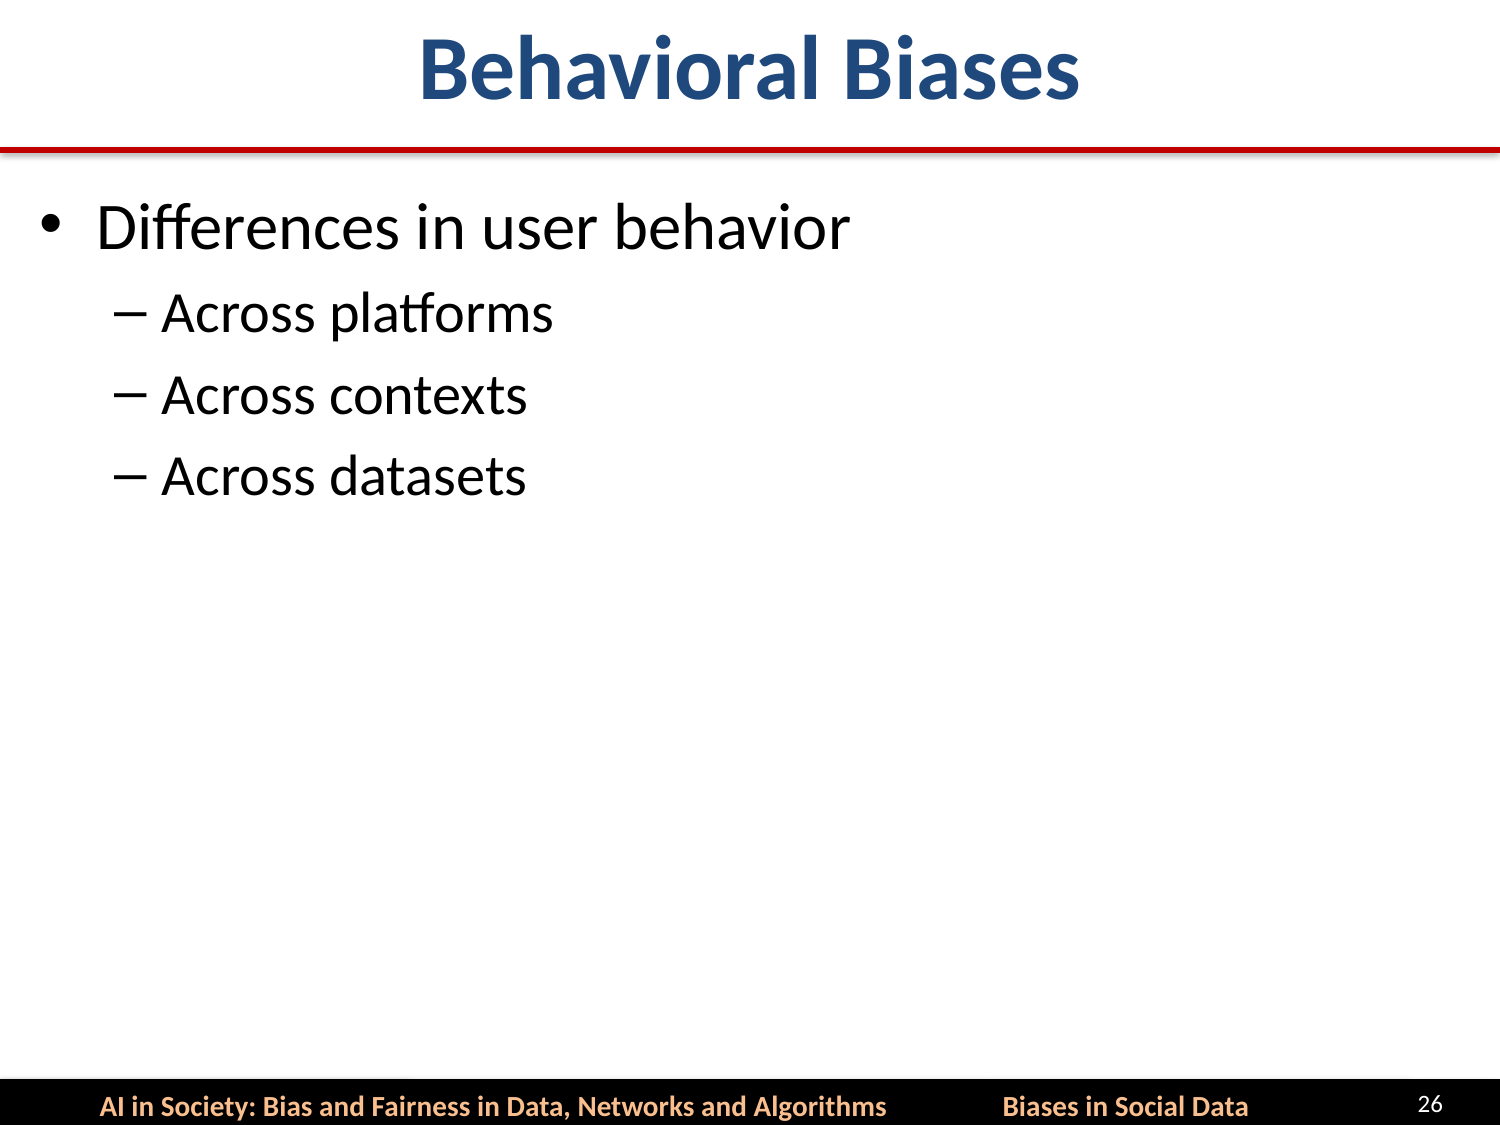

# Behavioral Biases
Differences in user behavior
Across platforms
Across contexts
Across datasets